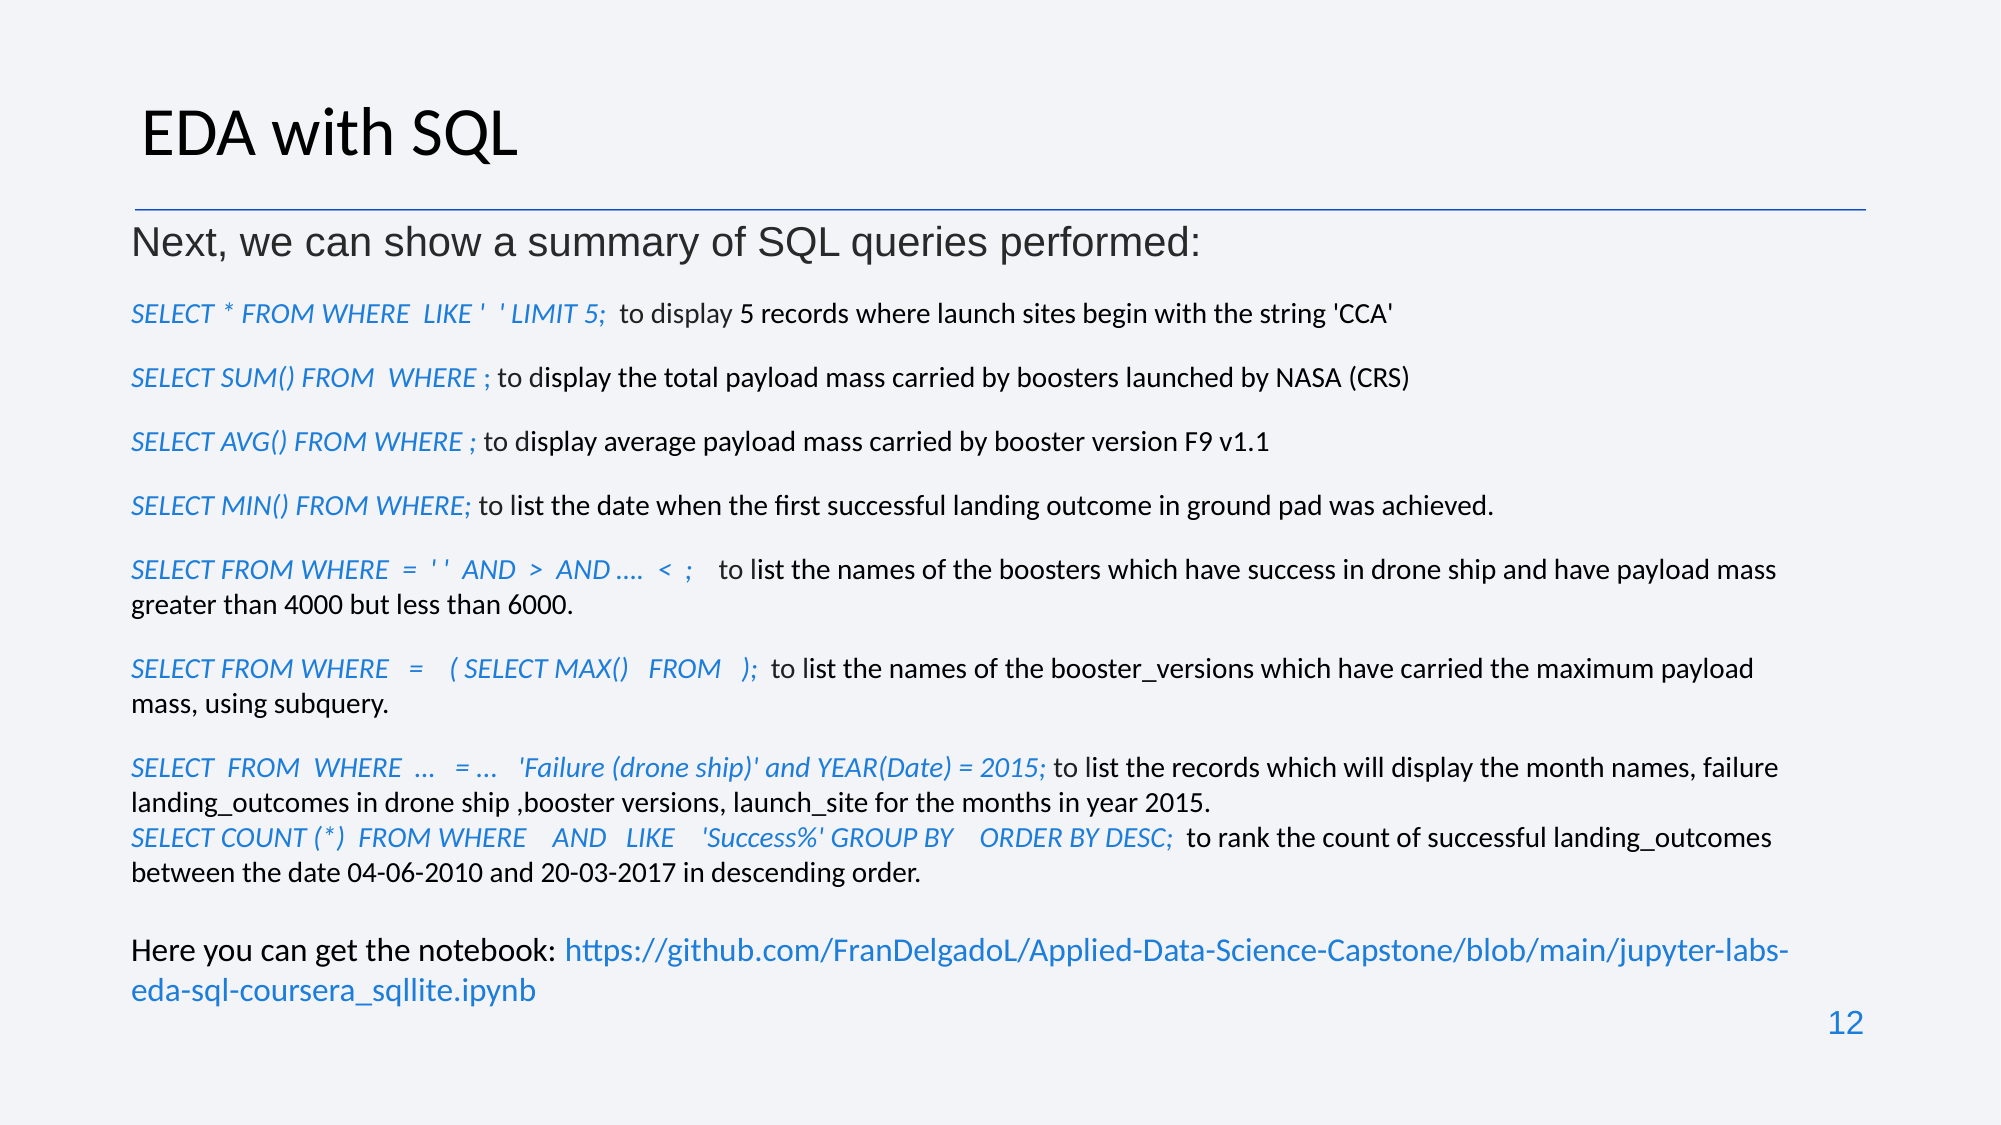

EDA with SQL
Next, we can show a summary of SQL queries performed:
SELECT * FROM WHERE  LIKE '  ' LIMIT 5;  to display 5 records where launch sites begin with the string 'CCA'
SELECT SUM() FROM  WHERE ; to display the total payload mass carried by boosters launched by NASA (CRS)
SELECT AVG() FROM WHERE ; to display average payload mass carried by booster version F9 v1.1
SELECT MIN() FROM WHERE; to list the date when the first successful landing outcome in ground pad was achieved.
SELECT FROM WHERE  =  ' '  AND  >  AND ….  <  ;    to list the names of the boosters which have success in drone ship and have payload mass greater than 4000 but less than 6000.
SELECT FROM WHERE   =    ( SELECT MAX()   FROM   );  to list the names of the booster_versions which have carried the maximum payload mass, using subquery.
SELECT  FROM  WHERE  …   = ...   'Failure (drone ship)' and YEAR(Date) = 2015; to list the records which will display the month names, failure landing_outcomes in drone ship ,booster versions, launch_site for the months in year 2015.
SELECT COUNT (*)  FROM WHERE    AND   LIKE    'Success%' GROUP BY    ORDER BY DESC;  to rank the count of successful landing_outcomes between the date 04-06-2010 and 20-03-2017 in descending order.

Here you can get the notebook: https://github.com/FranDelgadoL/Applied-Data-Science-Capstone/blob/main/jupyter-labs-eda-sql-coursera_sqllite.ipynb

12